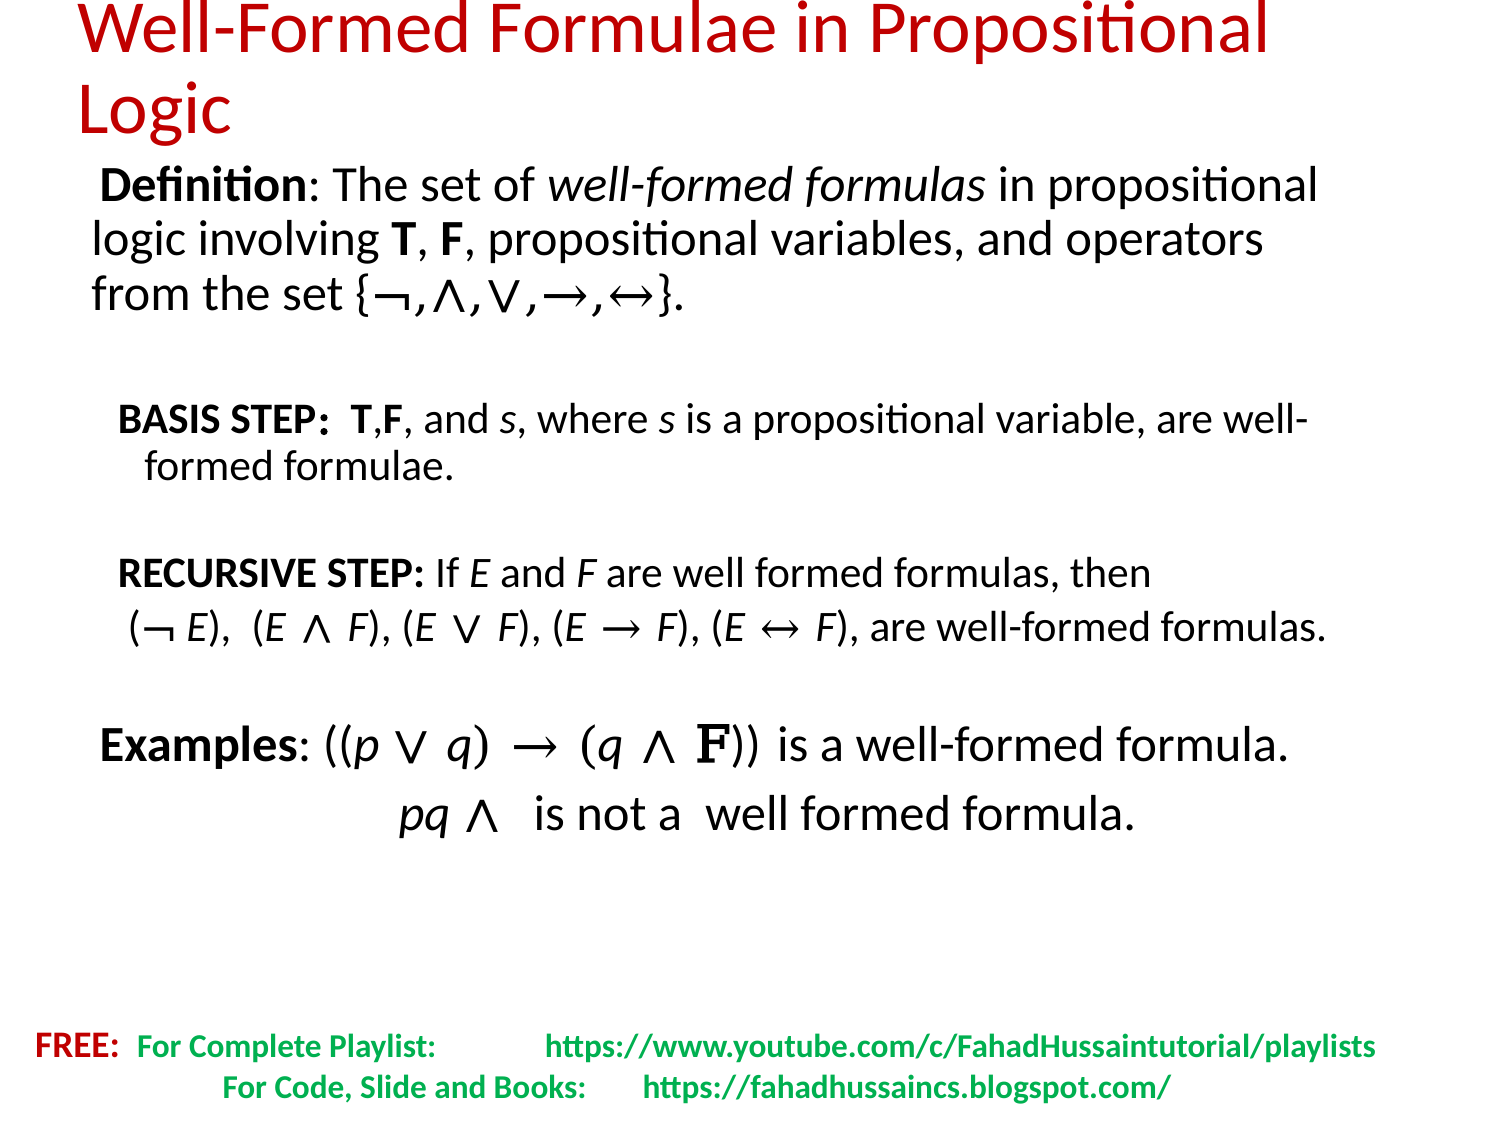

# Well-Formed Formulae in Propositional Logic
   Definition: The set of well-formed formulas in propositional logic involving T, F, propositional variables, and operators from the set {¬,∧,∨,→,↔}.

BASIS STEP:  T,F, and s, where s is a propositional variable, are well-formed formulae.

RECURSIVE STEP: If E and F are well formed formulas, then
 (¬ E),  (E ∧ F), (E ∨ F), (E → F), (E ↔ F), are well-formed formulas.

   Examples: ((p ∨ q) → (q ∧ F)) is a well-formed formula.
                             pq ∧  is not a  well formed formula.
FREE:  For Complete Playlist: 	        https://www.youtube.com/c/FahadHussaintutorial/playlists
	     For Code, Slide and Books:	 https://fahadhussaincs.blogspot.com/